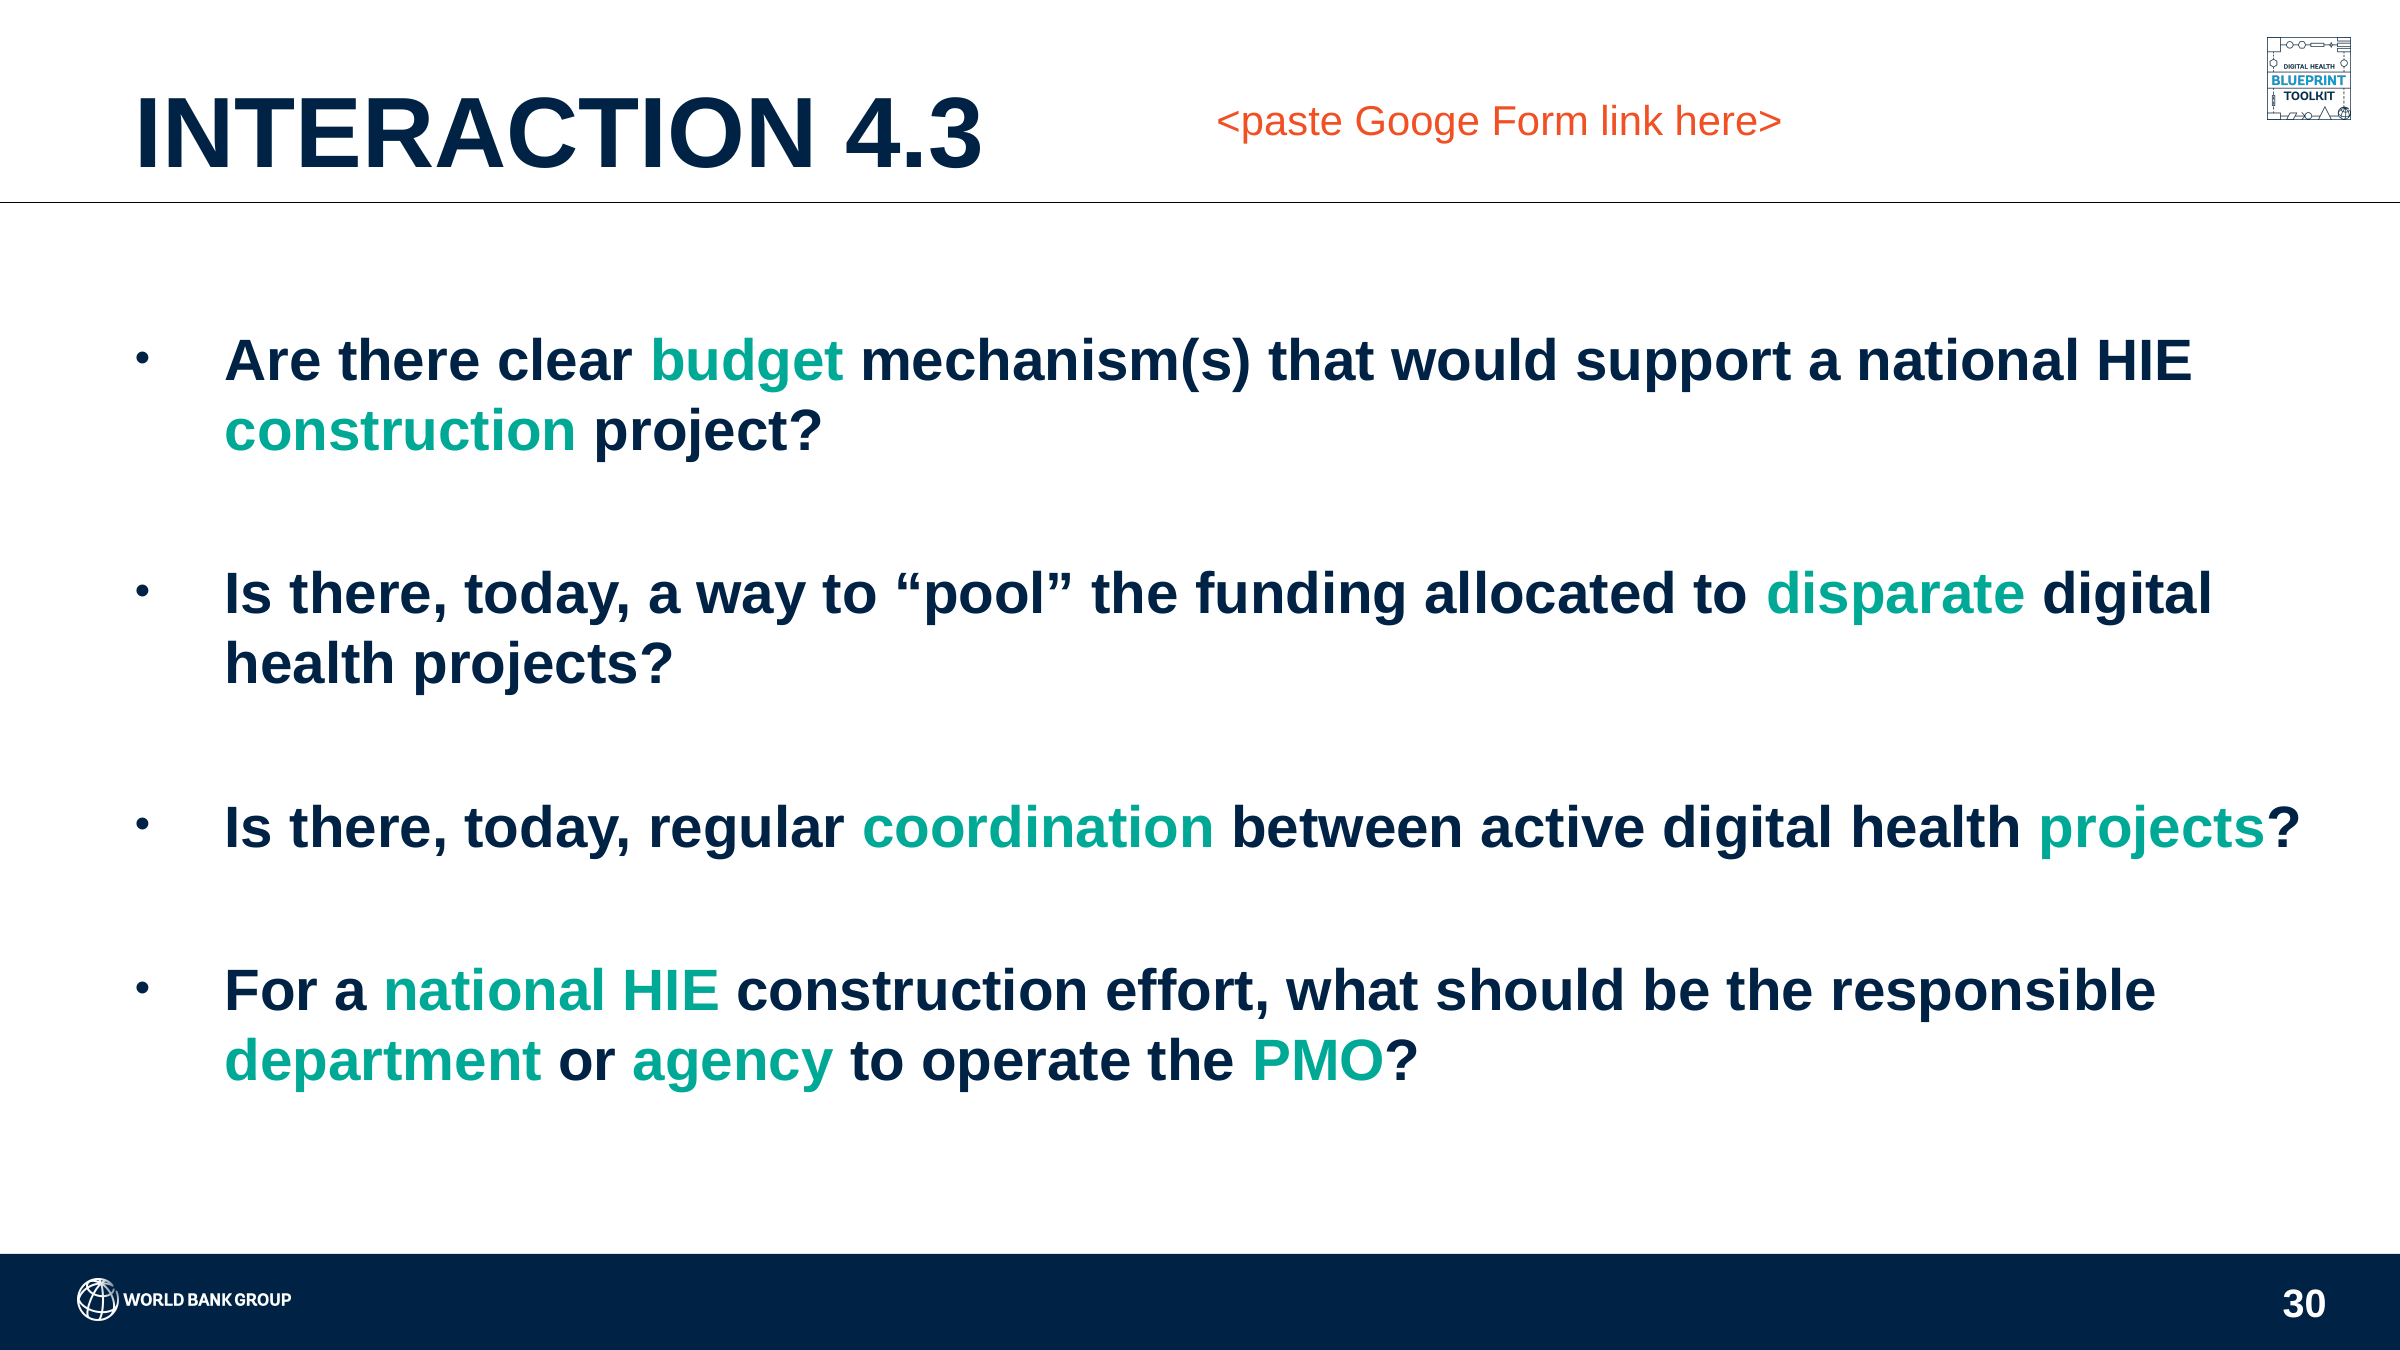

# INTERACTION 4.3
<paste Googe Form link here>
Are there clear budget mechanism(s) that would support a national HIE construction project?

Is there, today, a way to “pool” the funding allocated to disparate digital health projects?

Is there, today, regular coordination between active digital health projects?

For a national HIE construction effort, what should be the responsible department or agency to operate the PMO?
30